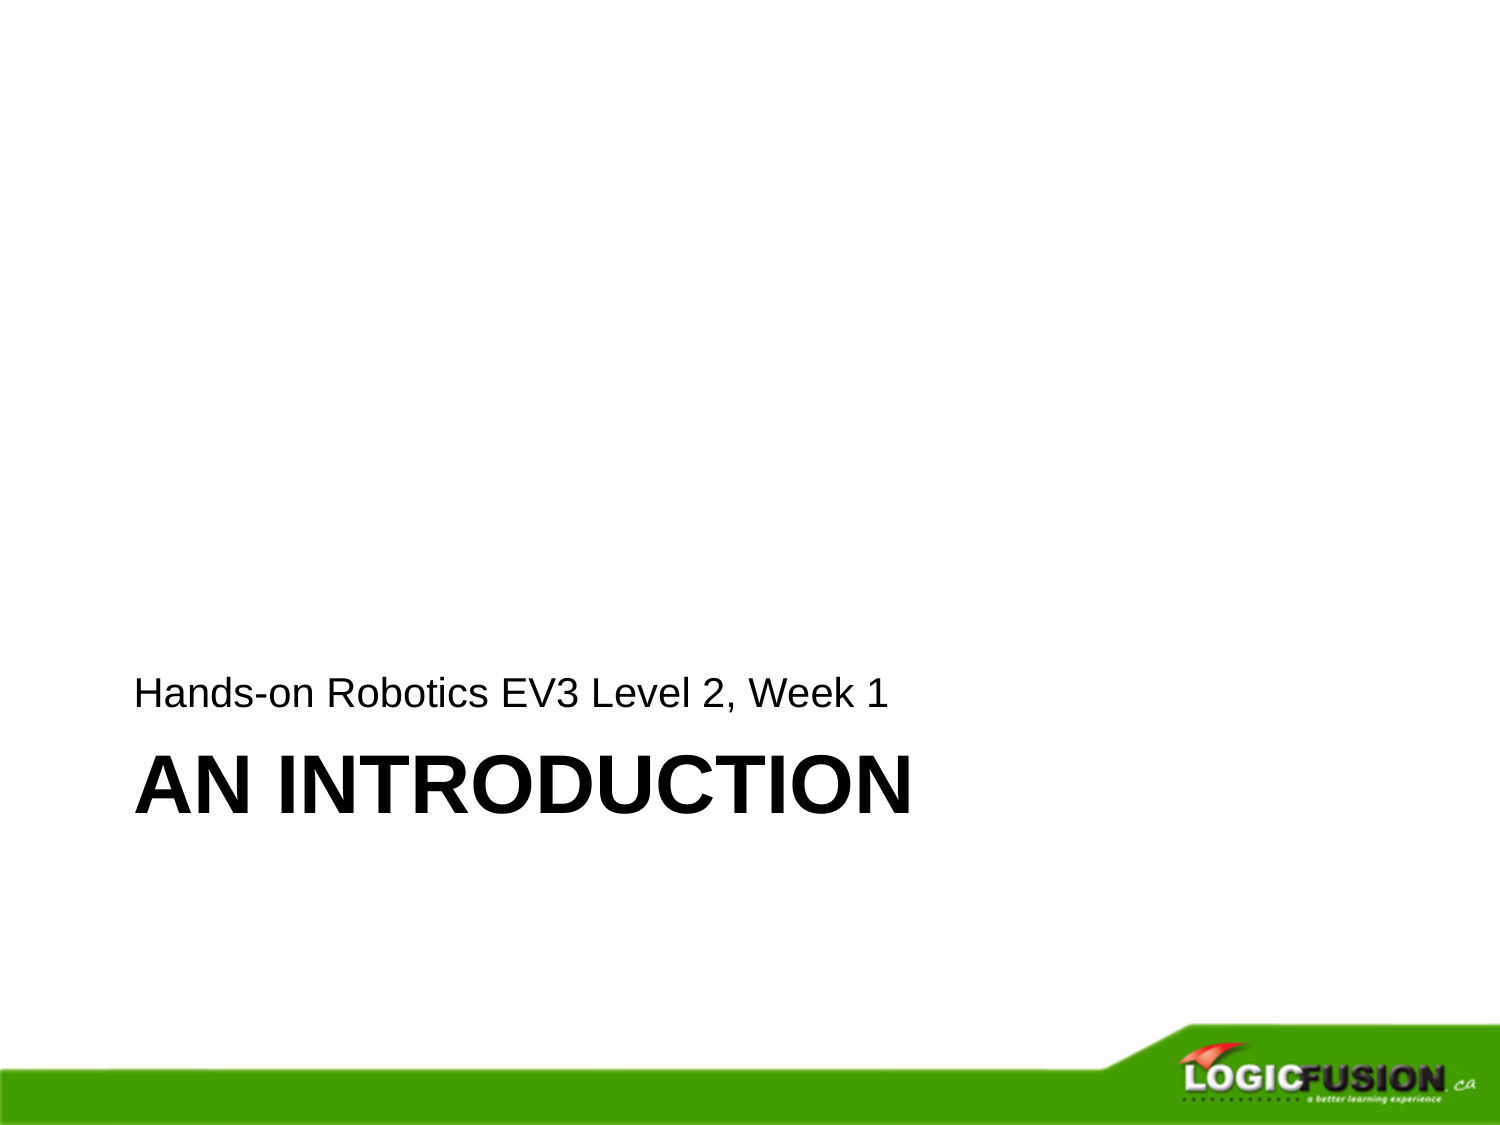

Hands-on Robotics EV3 Level 2, Week 1
# An Introduction